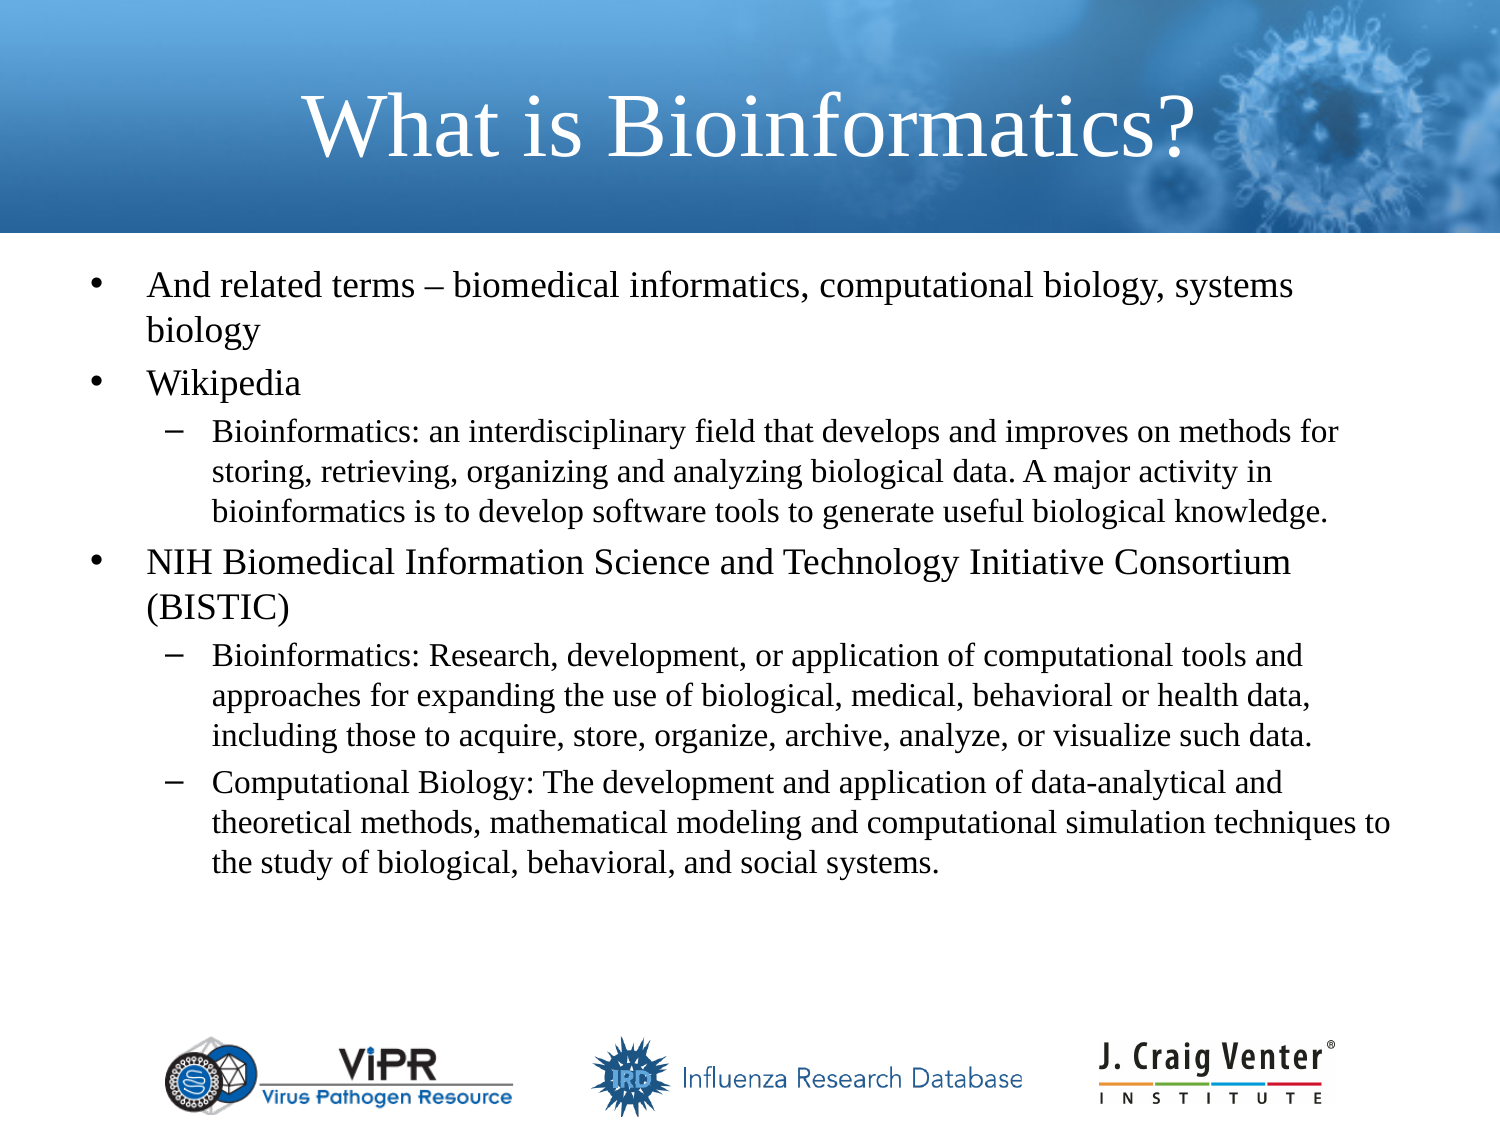

# What is Bioinformatics?
And related terms – biomedical informatics, computational biology, systems biology
Wikipedia
Bioinformatics: an interdisciplinary field that develops and improves on methods for storing, retrieving, organizing and analyzing biological data. A major activity in bioinformatics is to develop software tools to generate useful biological knowledge.
NIH Biomedical Information Science and Technology Initiative Consortium (BISTIC)
Bioinformatics: Research, development, or application of computational tools and approaches for expanding the use of biological, medical, behavioral or health data, including those to acquire, store, organize, archive, analyze, or visualize such data.
Computational Biology: The development and application of data-analytical and theoretical methods, mathematical modeling and computational simulation techniques to the study of biological, behavioral, and social systems.